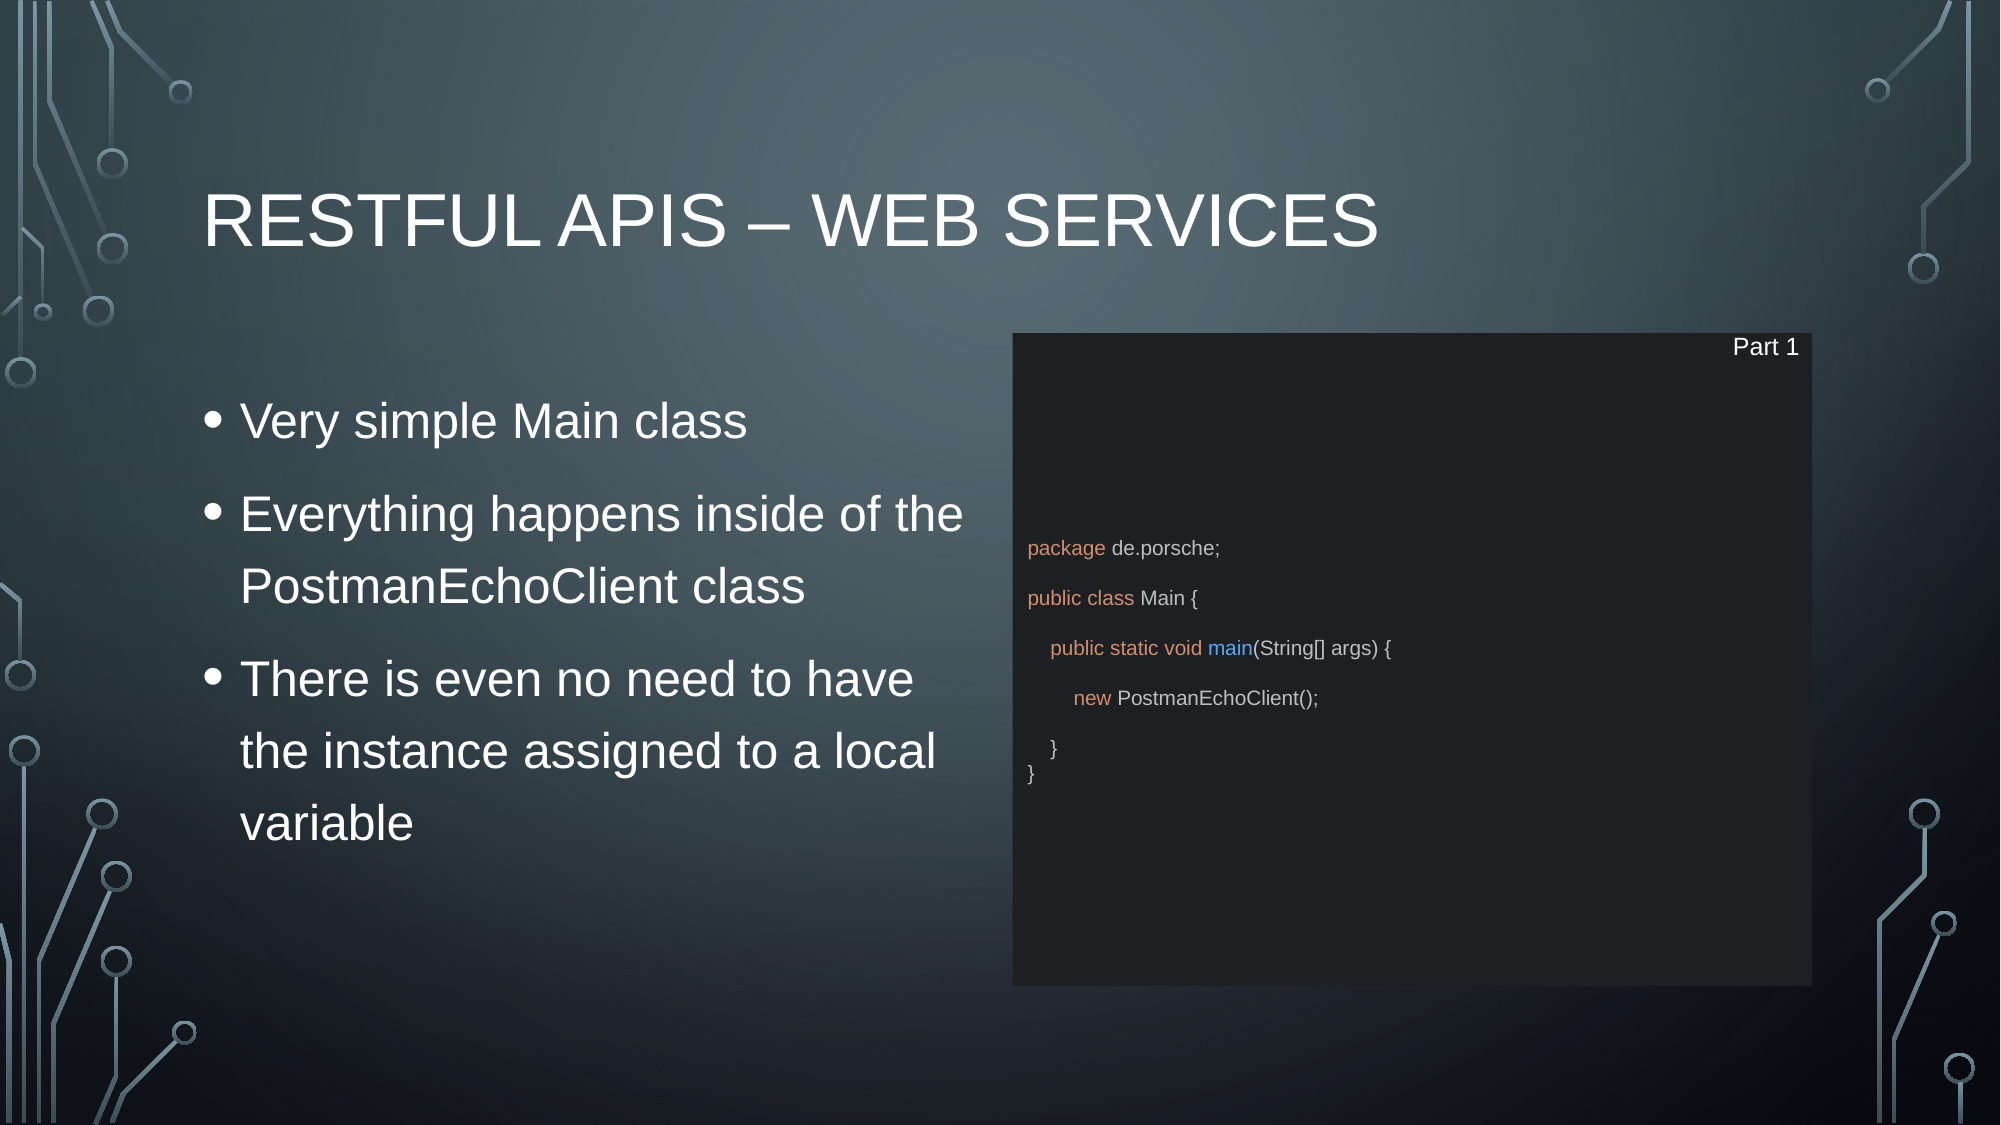

# Restful APIs – Web Services
Part 1
Very simple Main class
Everything happens inside of the PostmanEchoClient class
There is even no need to have the instance assigned to a local variable
package de.porsche;
public class Main {
    public static void main(String[] args) {
        new PostmanEchoClient();
    }
}